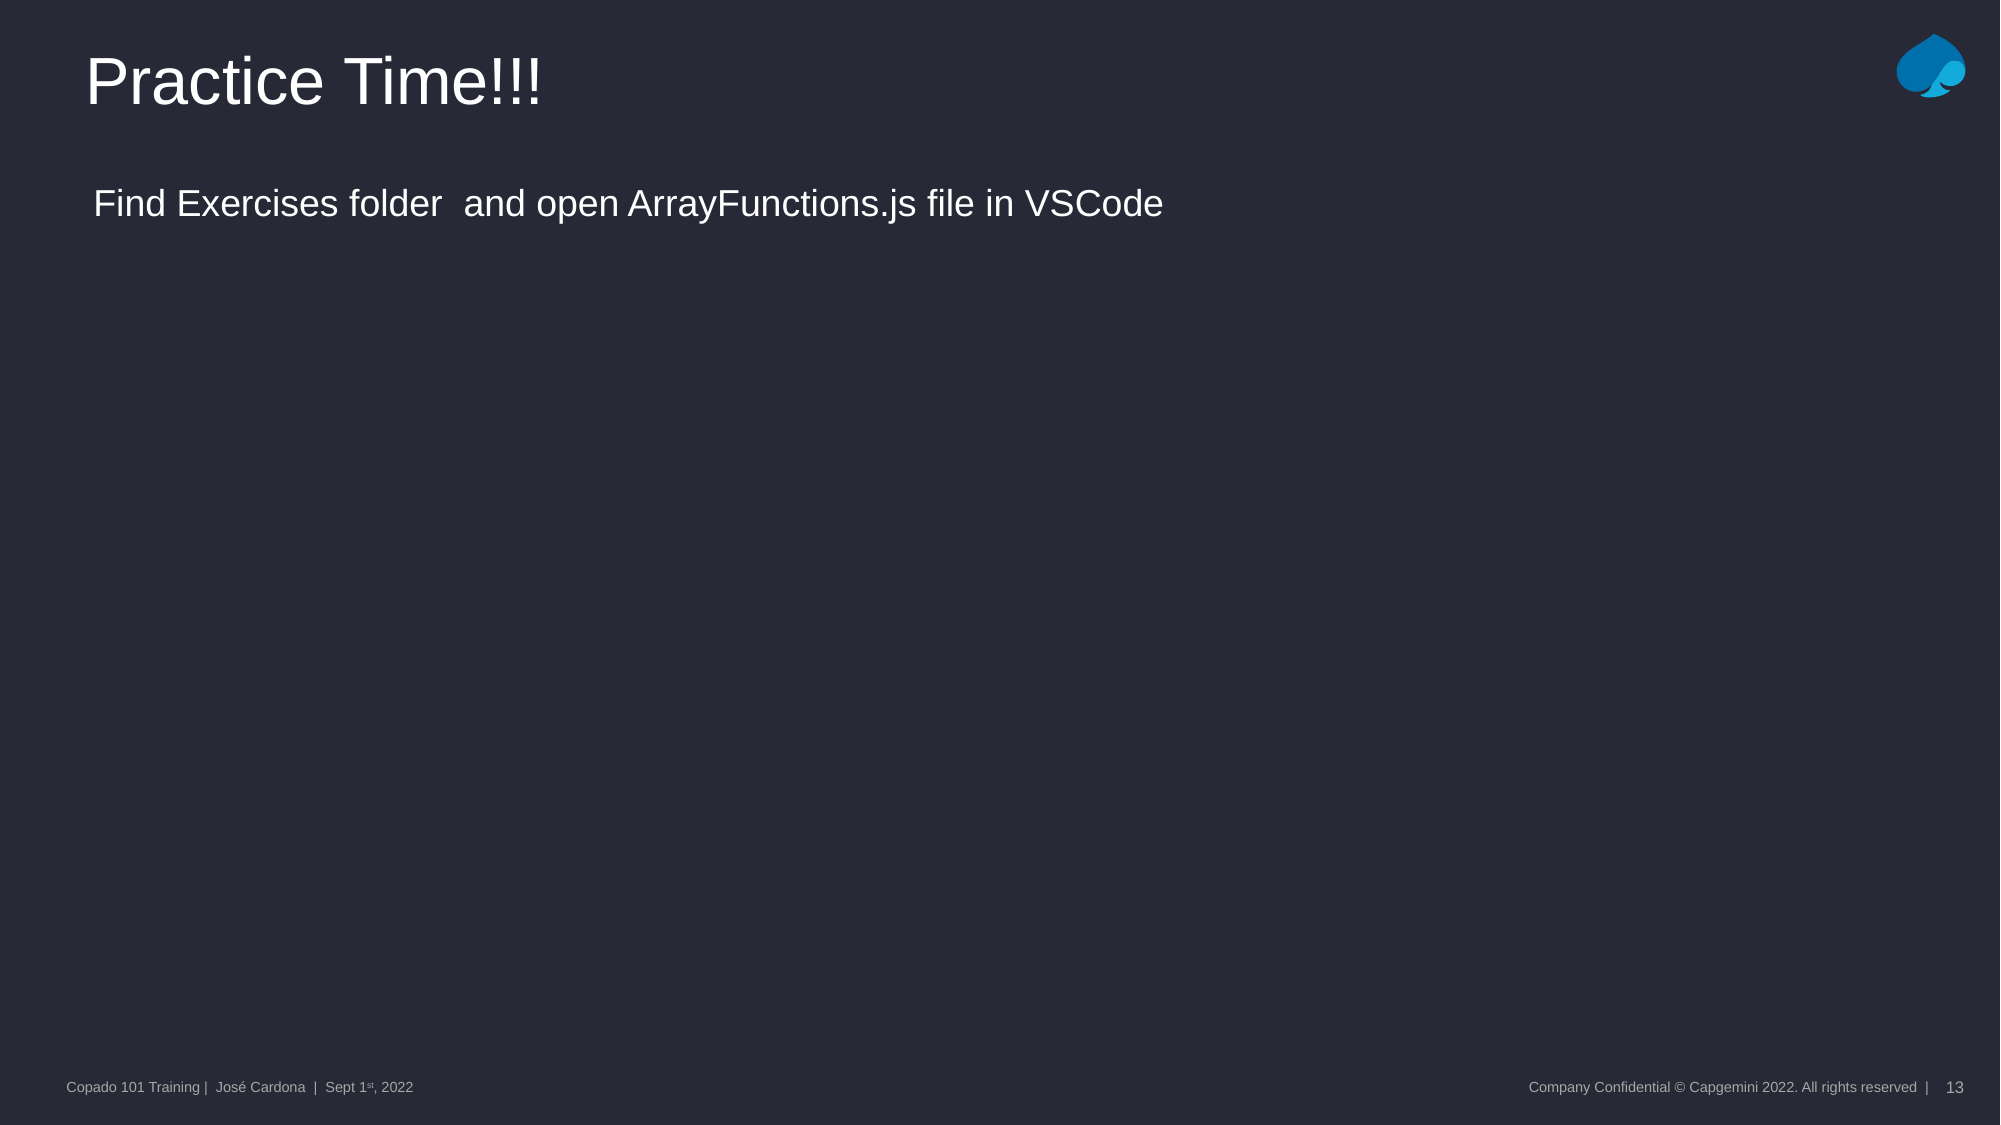

Practice Time!!!
Find Exercises folder  and open ArrayFunctions.js file in VSCode